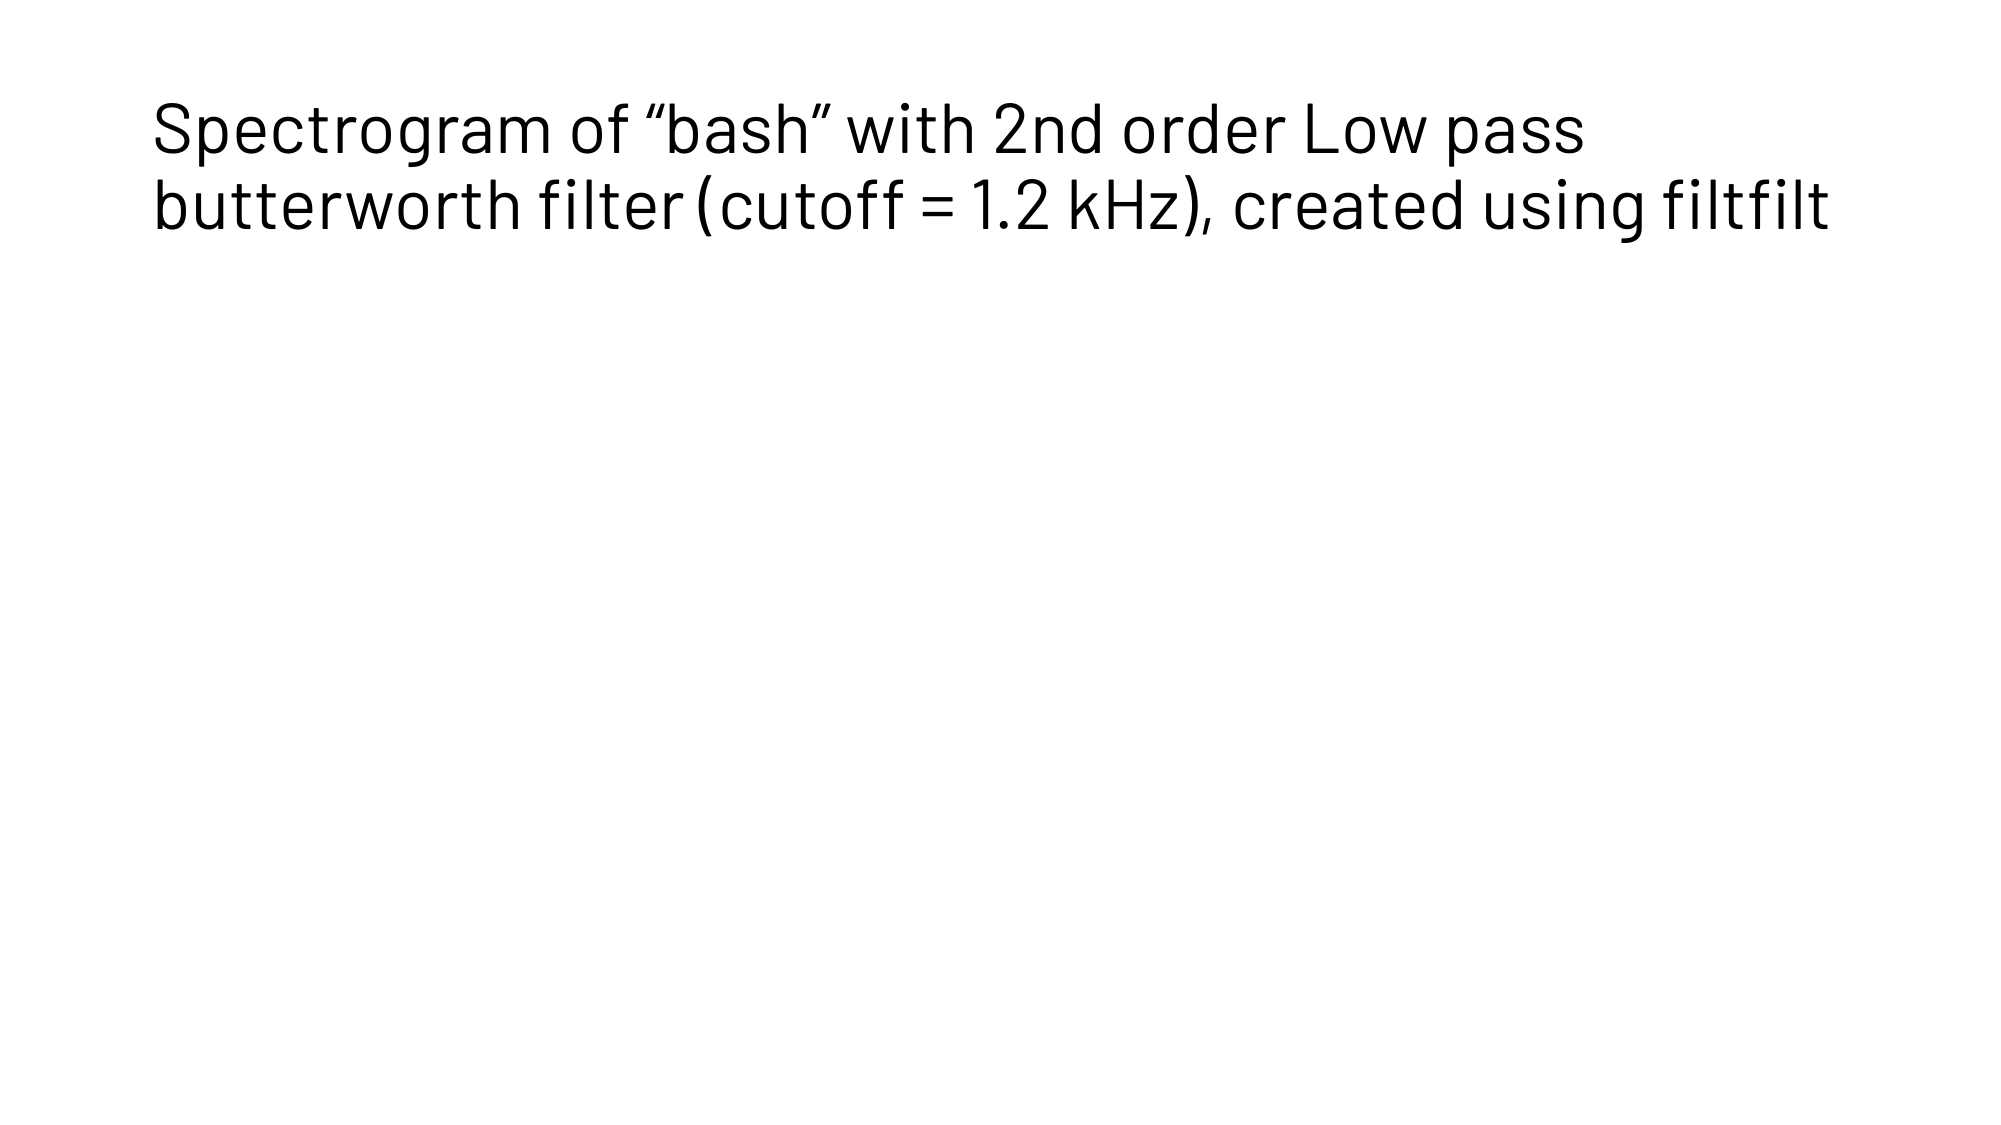

# Spectrogram of “bash” with 2nd order Low pass butterworth filter (cutoff = 1.2 kHz), created using filtfilt